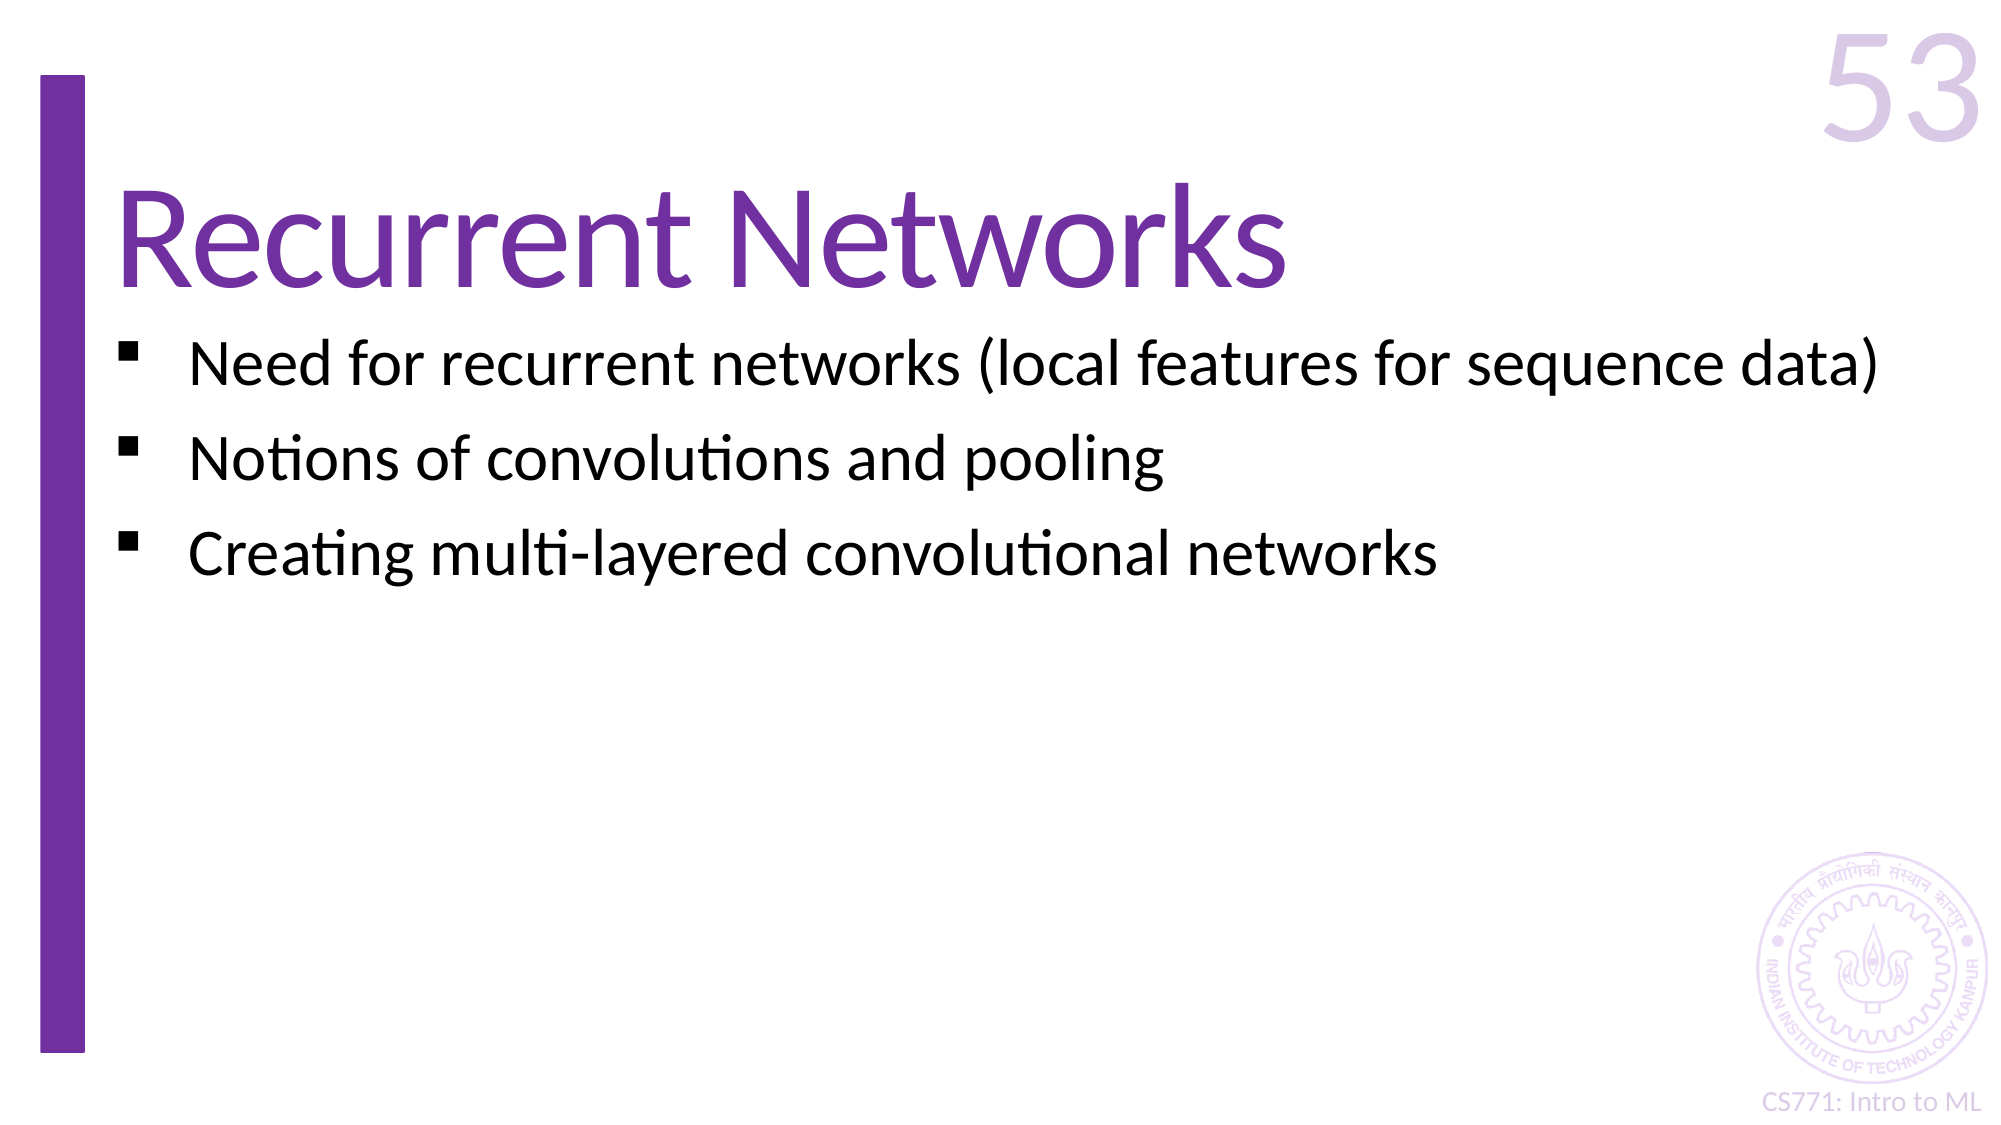

53
# Recurrent Networks
Need for recurrent networks (local features for sequence data)
Notions of convolutions and pooling
Creating multi-layered convolutional networks